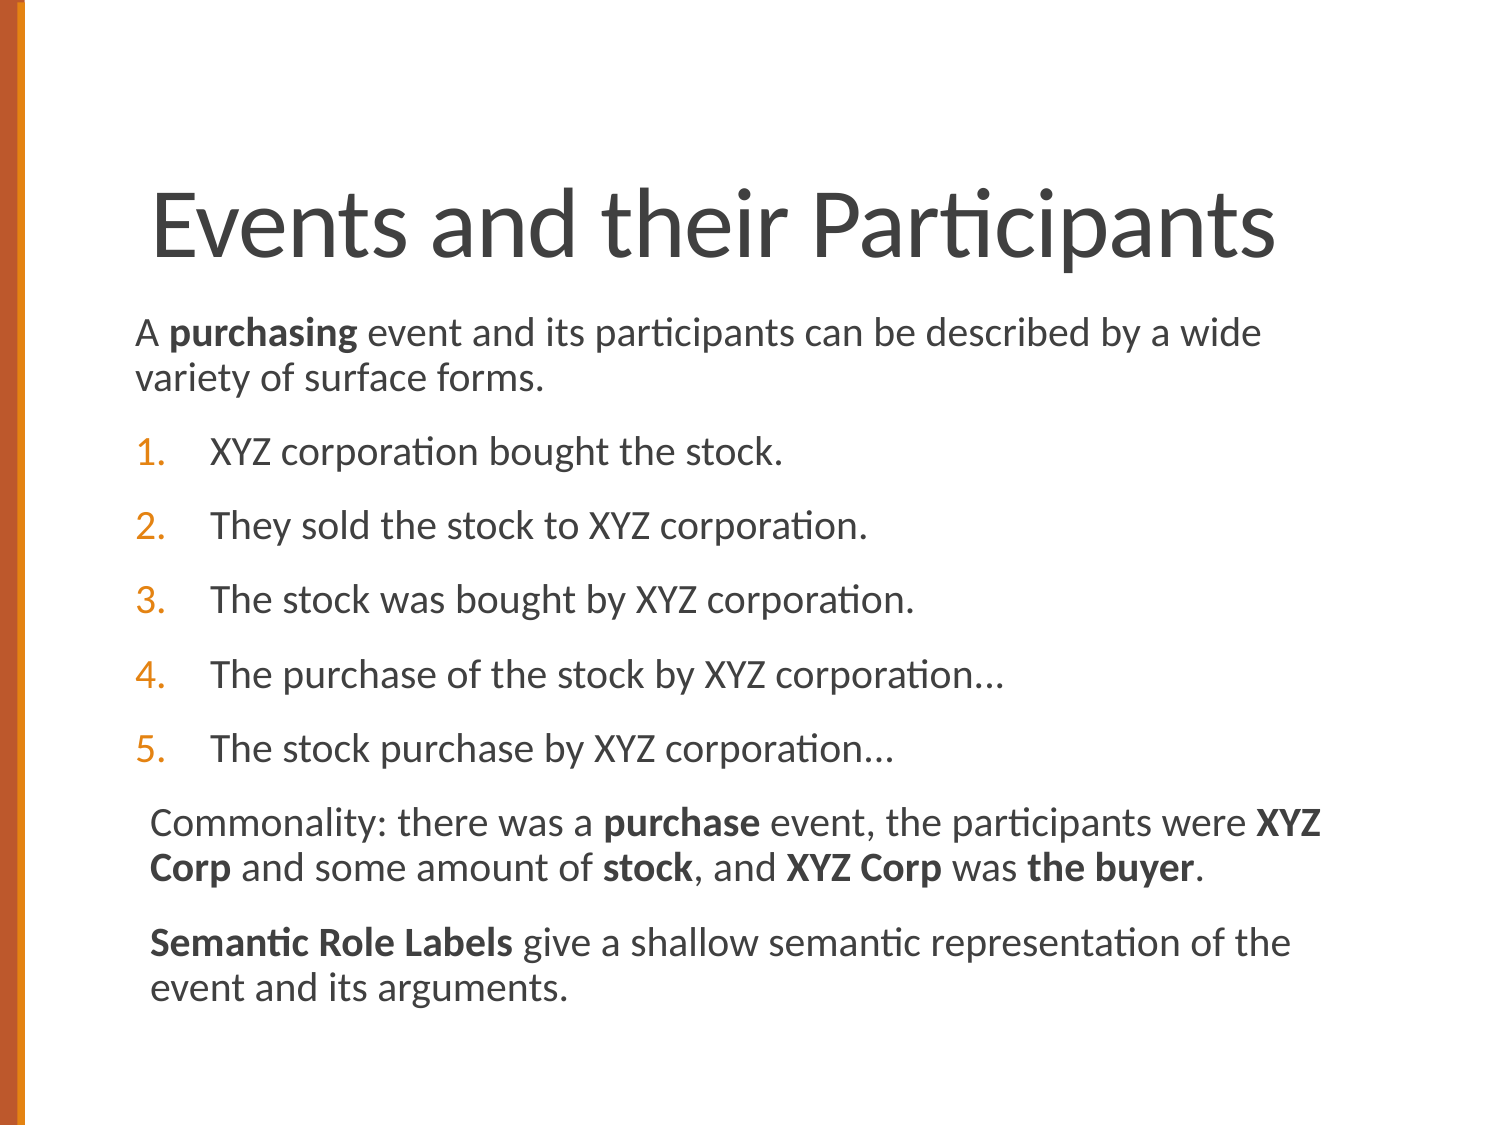

# Events and their Participants
A purchasing event and its participants can be described by a wide variety of surface forms.
XYZ corporation bought the stock.
They sold the stock to XYZ corporation.
The stock was bought by XYZ corporation.
The purchase of the stock by XYZ corporation...
The stock purchase by XYZ corporation...
Commonality: there was a purchase event, the participants were XYZ Corp and some amount of stock, and XYZ Corp was the buyer.
Semantic Role Labels give a shallow semantic representation of the event and its arguments.